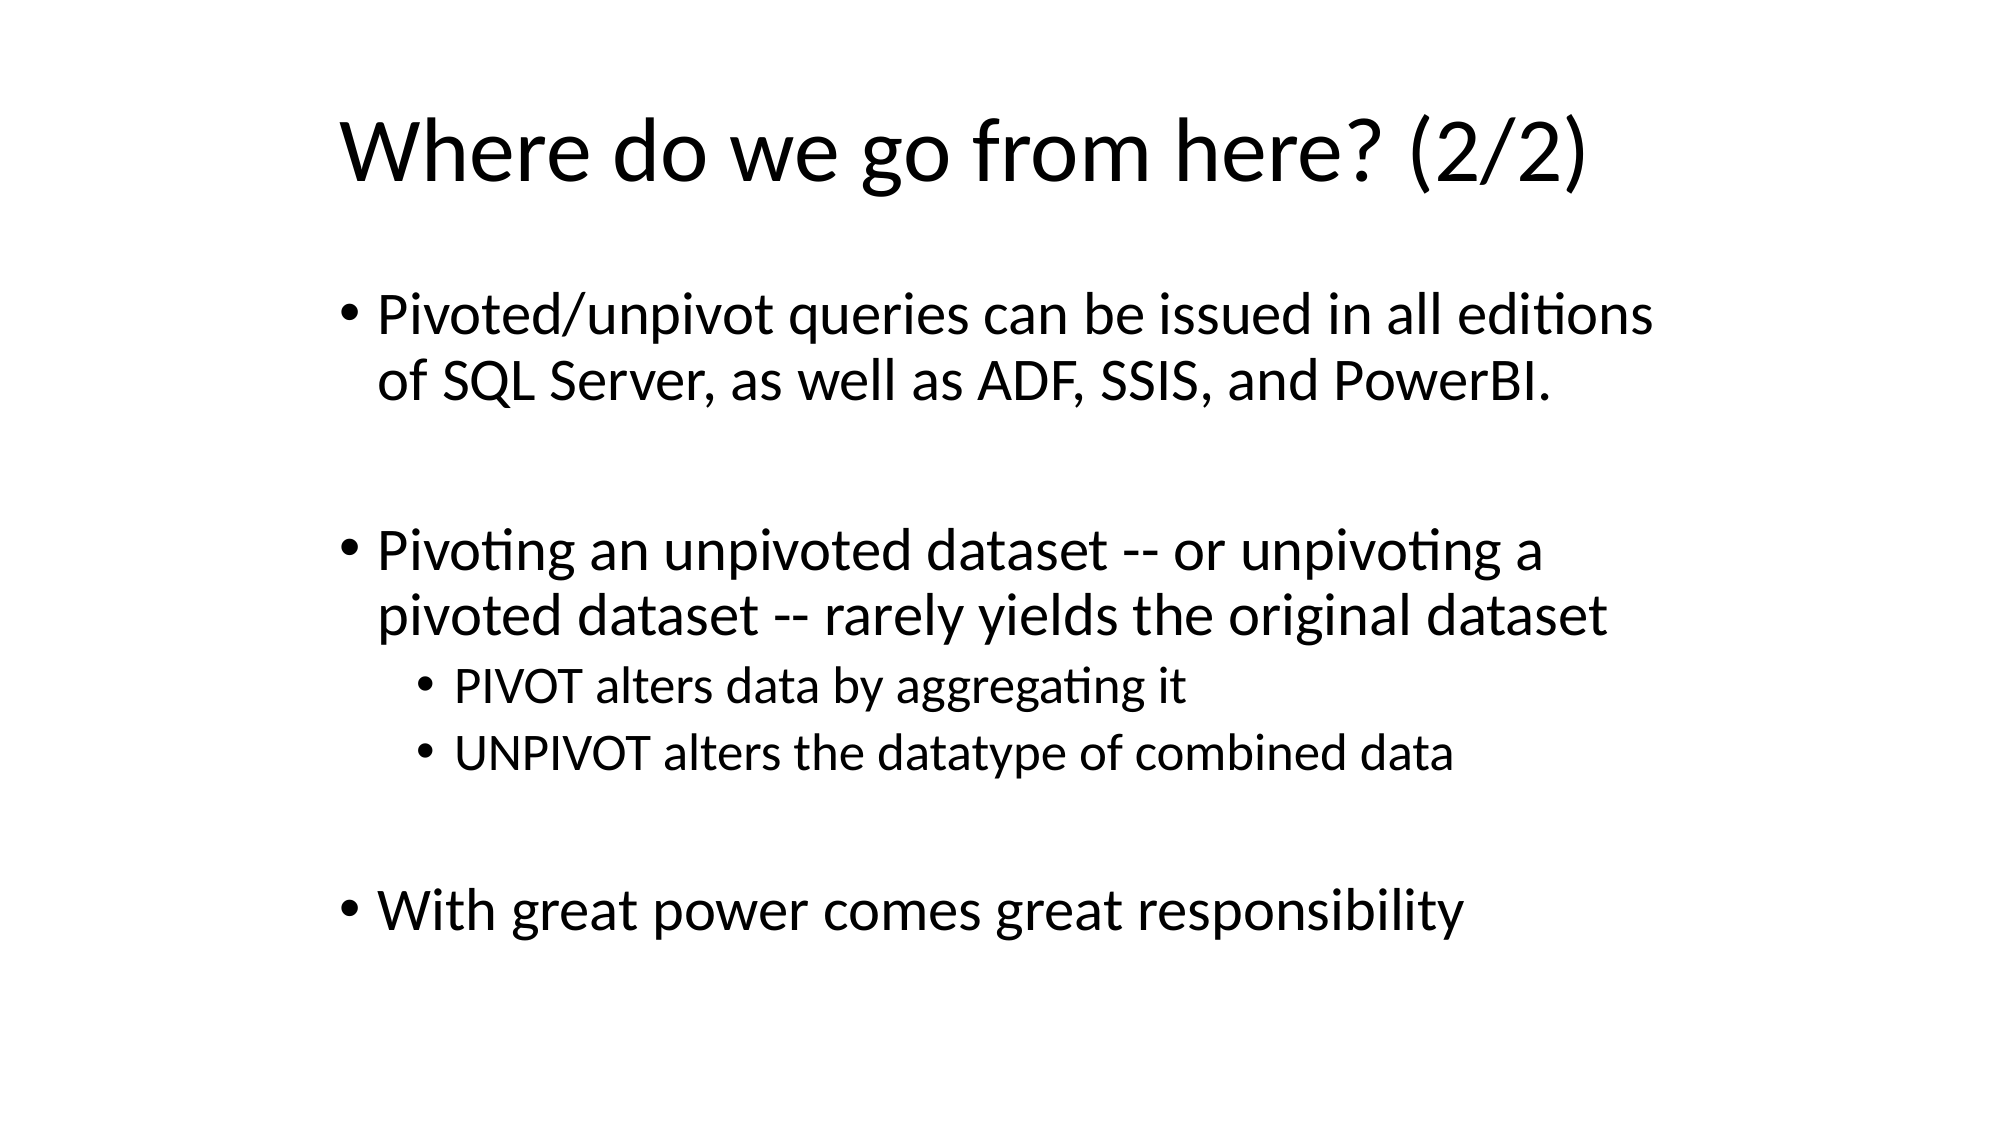

# Where do we go from here? (2/2)
Pivoted/unpivot queries can be issued in all editions of SQL Server, as well as ADF, SSIS, and PowerBI.

Pivoting an unpivoted dataset -- or unpivoting a pivoted dataset -- rarely yields the original dataset
PIVOT alters data by aggregating it
UNPIVOT alters the datatype of combined data

With great power comes great responsibility